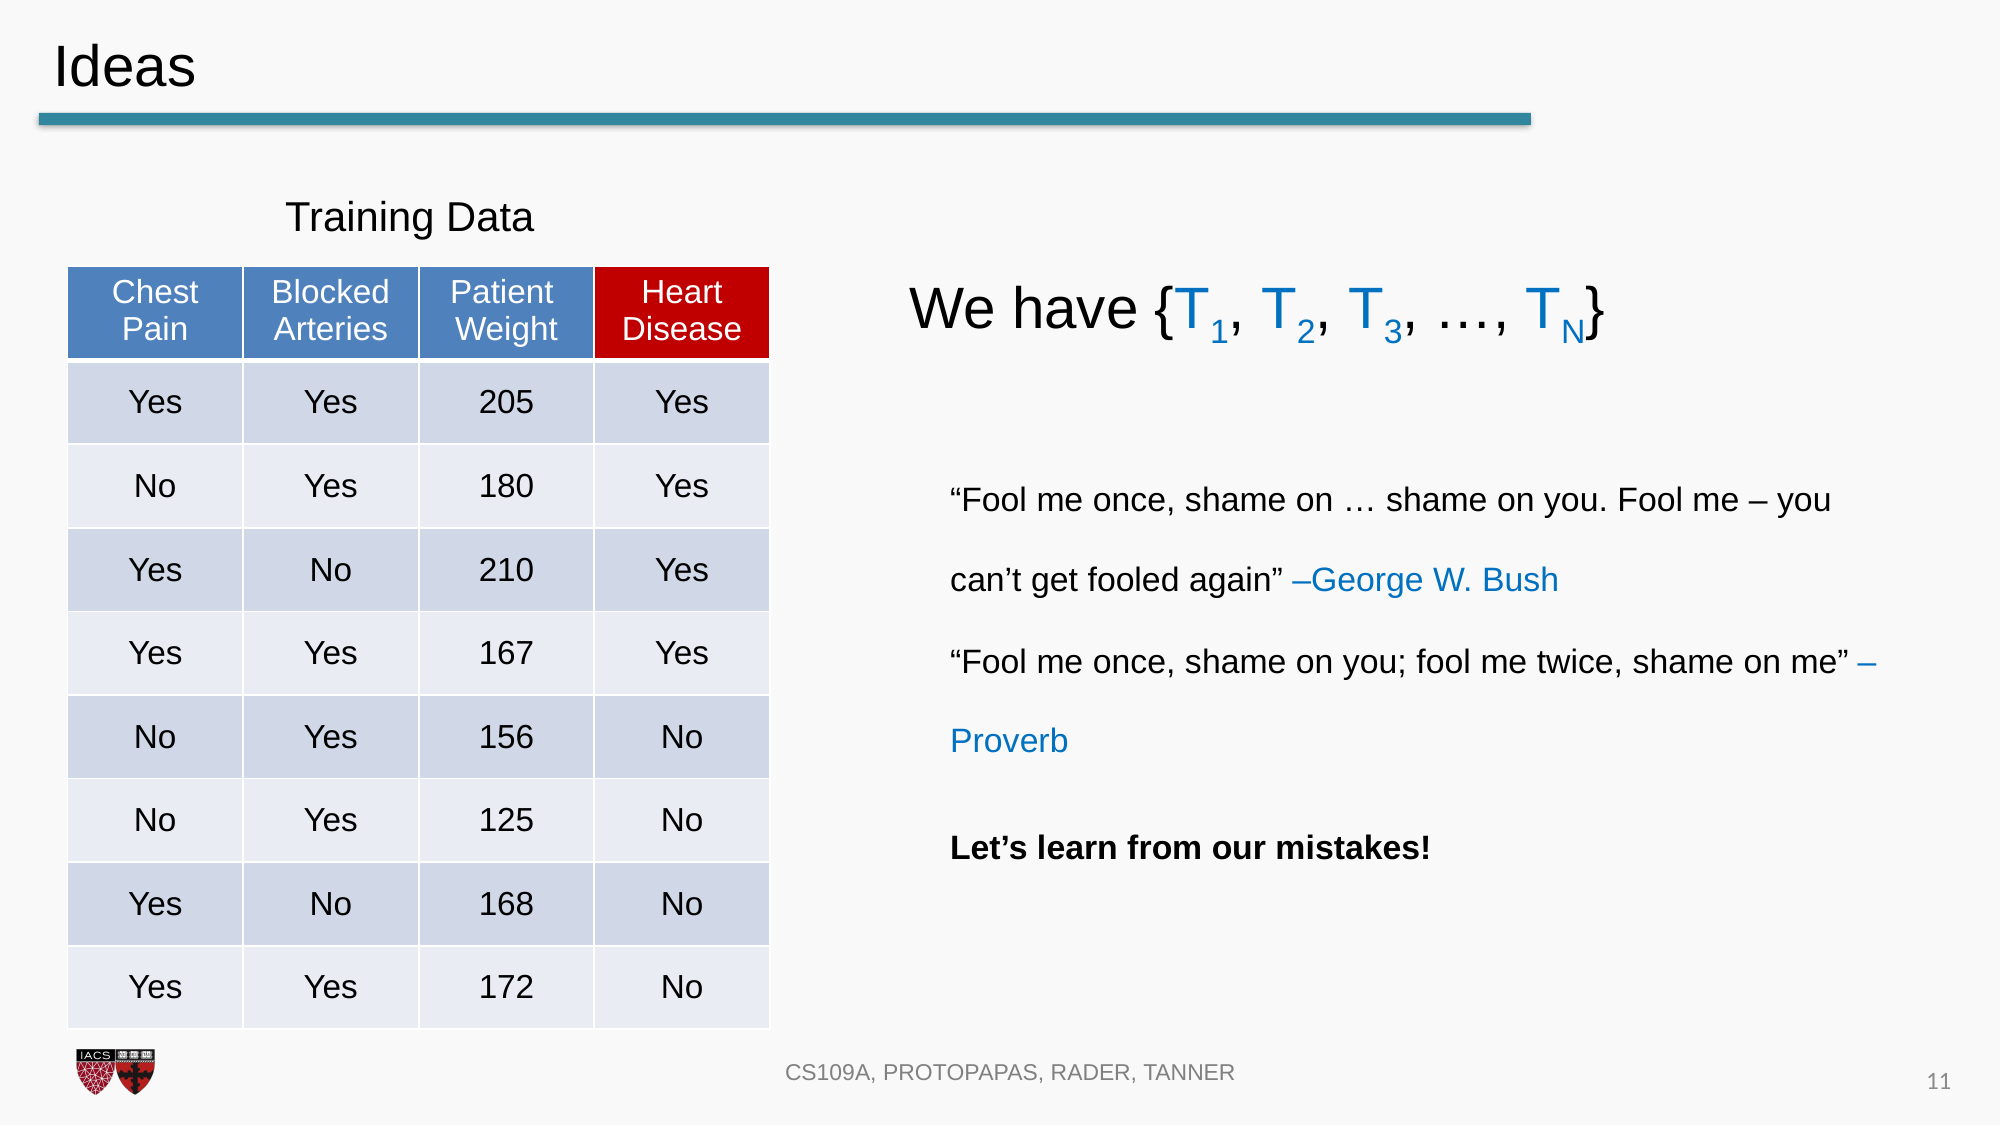

Ideas

Training Data
We have {T1, T2, T3, …, TN}
| Chest Pain | Blocked Arteries | Patient Weight | Heart Disease |
| --- | --- | --- | --- |
| Yes | Yes | 205 | Yes |
| No | Yes | 180 | Yes |
| Yes | No | 210 | Yes |
| Yes | Yes | 167 | Yes |
| No | Yes | 156 | No |
| No | Yes | 125 | No |
| Yes | No | 168 | No |
| Yes | Yes | 172 | No |
“Fool me once, shame on … shame on you. Fool me – you can’t get fooled again” –George W. Bush
“Fool me once, shame on you; fool me twice, shame on me” –Proverb
Let’s learn from our mistakes!
11